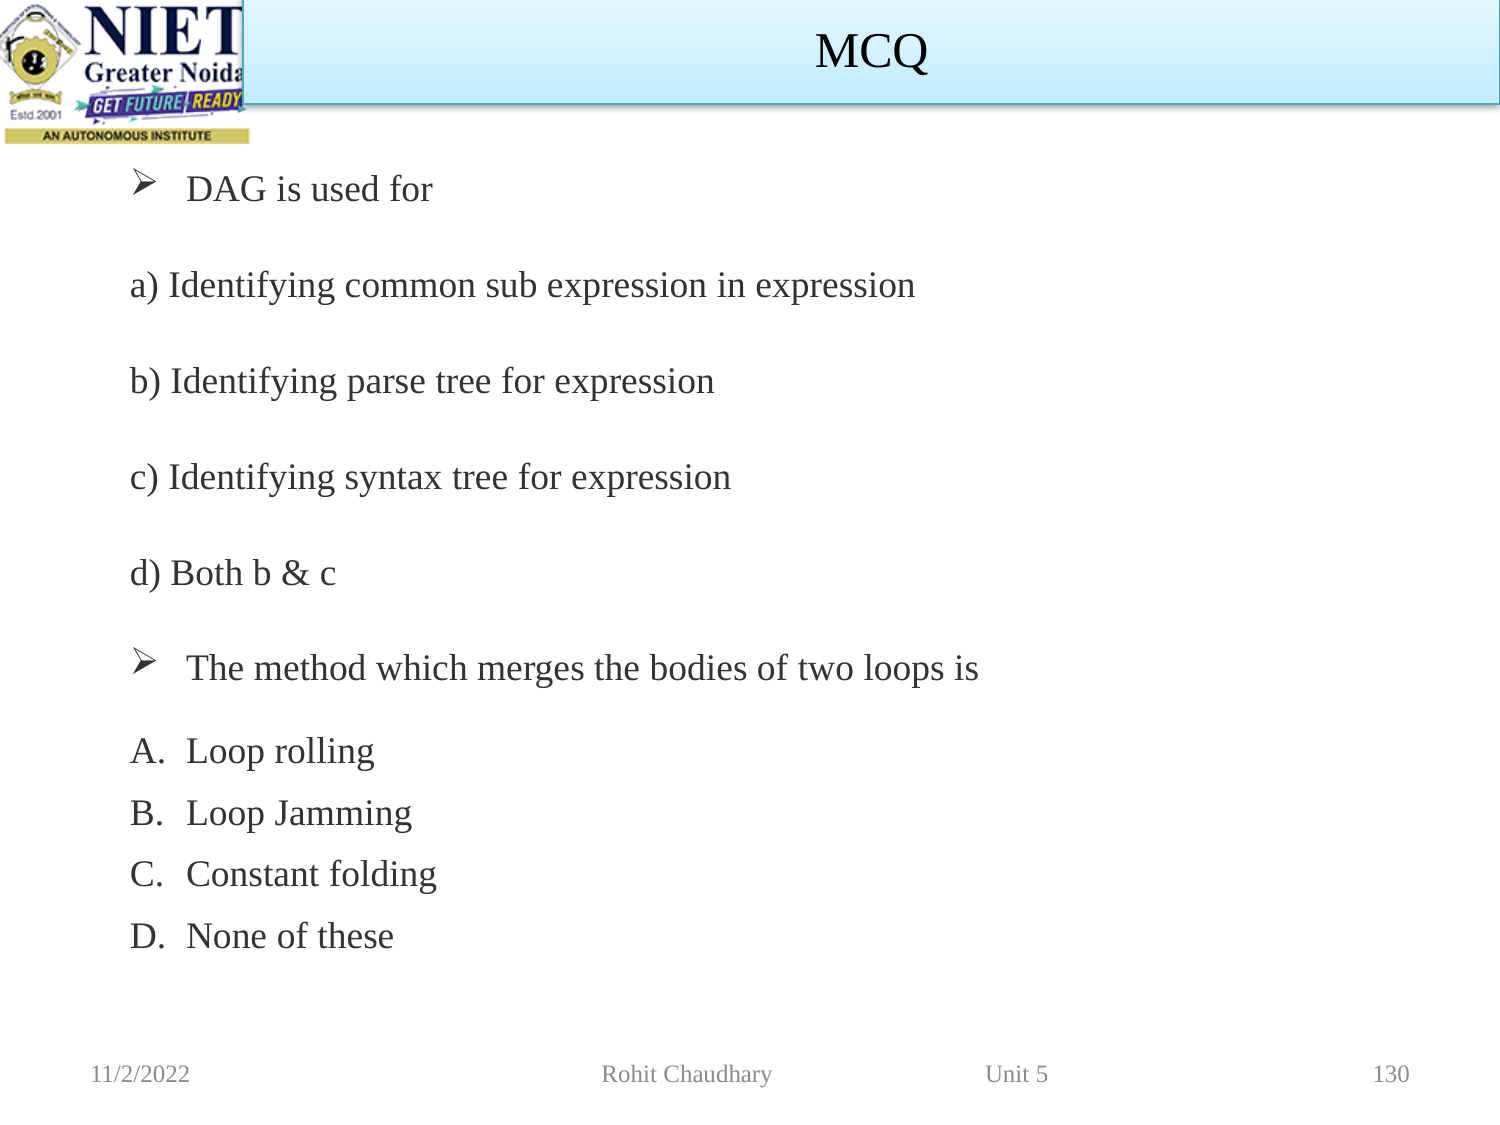

MCQ
DAG is used for
a) Identifying common sub expression in expression
b) Identifying parse tree for expression
c) Identifying syntax tree for expression
d) Both b & c
The method which merges the bodies of two loops is
Loop rolling
Loop Jamming
Constant folding
None of these

11/2/2022
Rohit Chaudhary                                  Unit 5
130